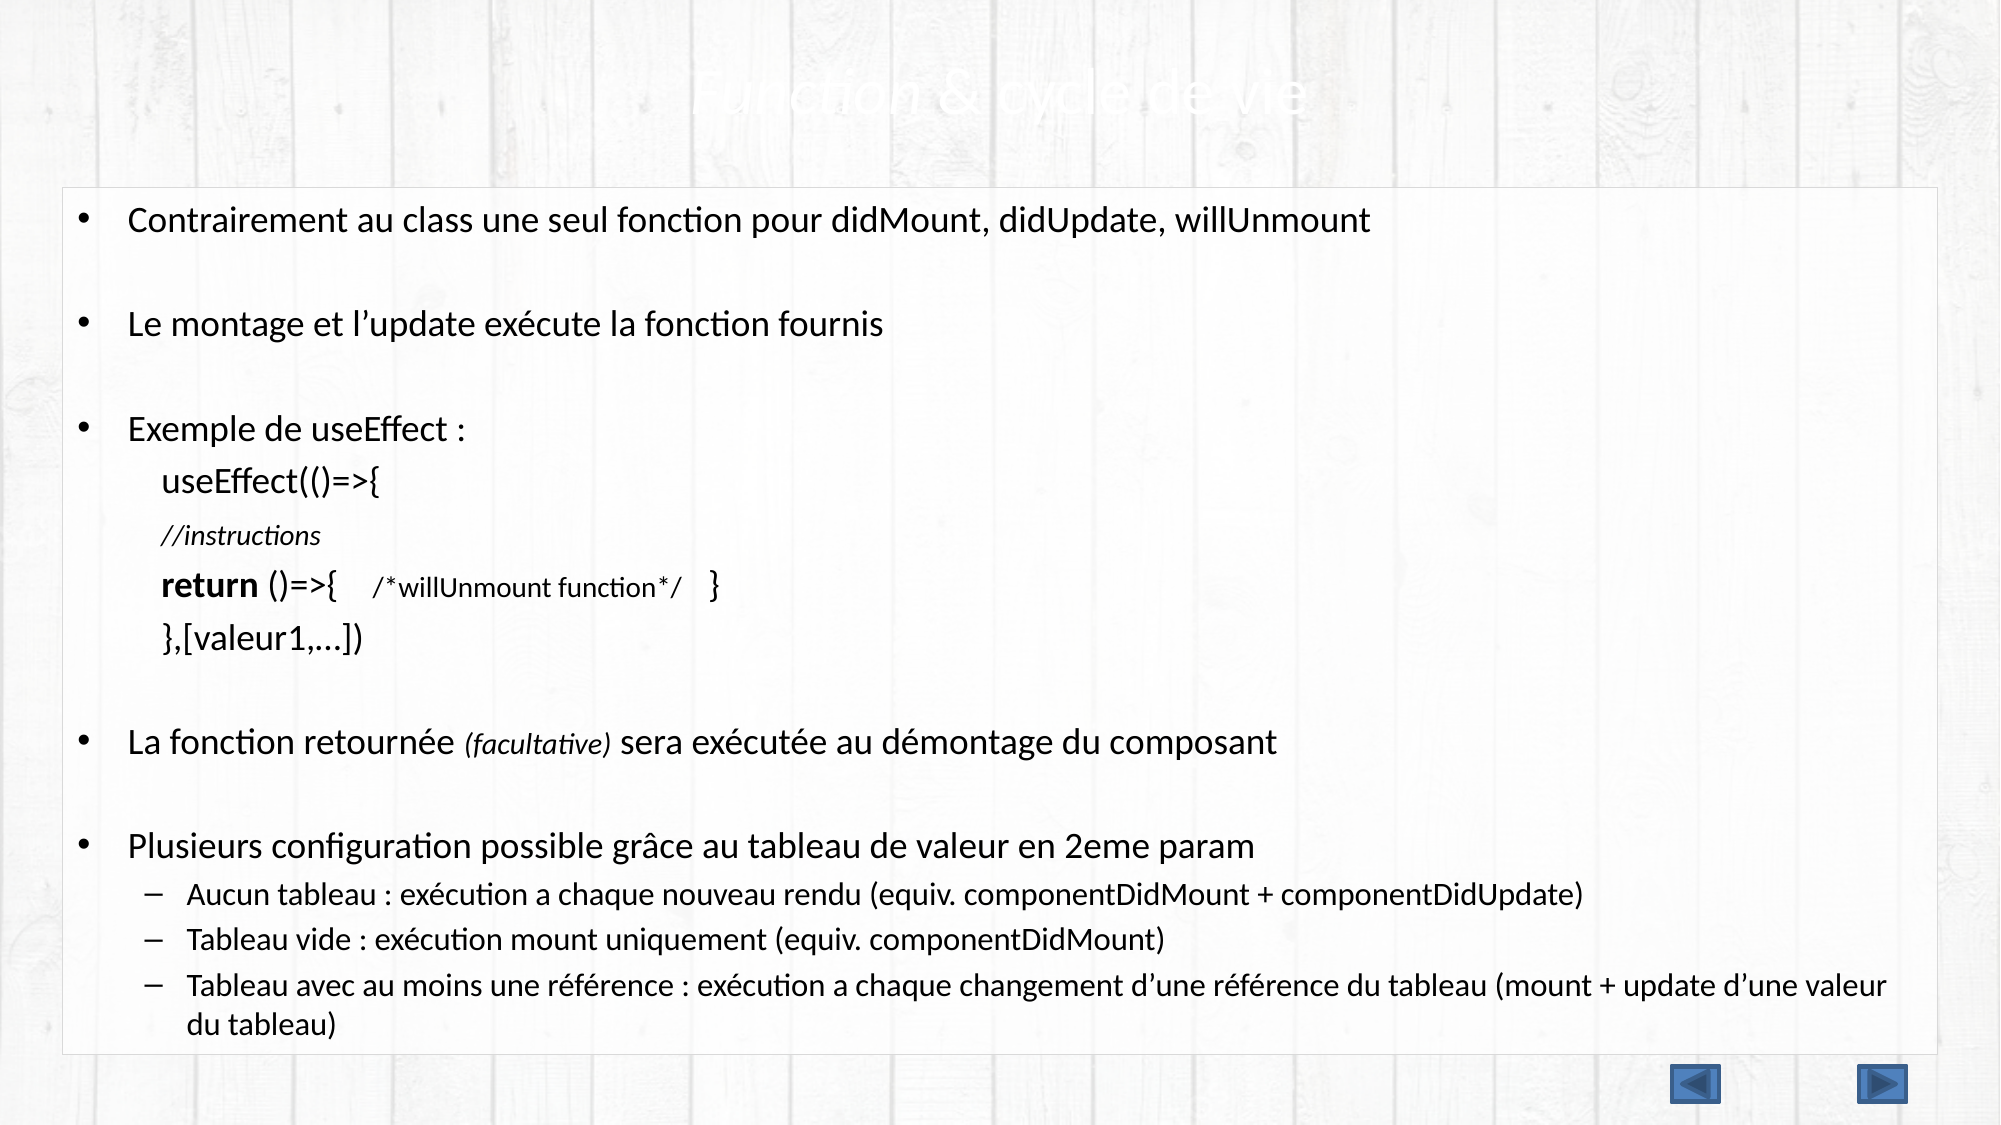

# Function & cycle de vie
Contrairement au class une seul fonction pour didMount, didUpdate, willUnmount

Le montage et l’update exécute la fonction fournis

Exemple de useEffect :
	useEffect(()=>{
		//instructions
		return ()=>{    /*willUnmount function*/    }
	},[valeur1,…])

La fonction retournée (facultative) sera exécutée au démontage du composant

Plusieurs configuration possible grâce au tableau de valeur en 2eme param
Aucun tableau : exécution a chaque nouveau rendu (equiv. componentDidMount + componentDidUpdate)
Tableau vide : exécution mount uniquement (equiv. componentDidMount)
Tableau avec au moins une référence : exécution a chaque changement d’une référence du tableau (mount + update d’une valeur du tableau)